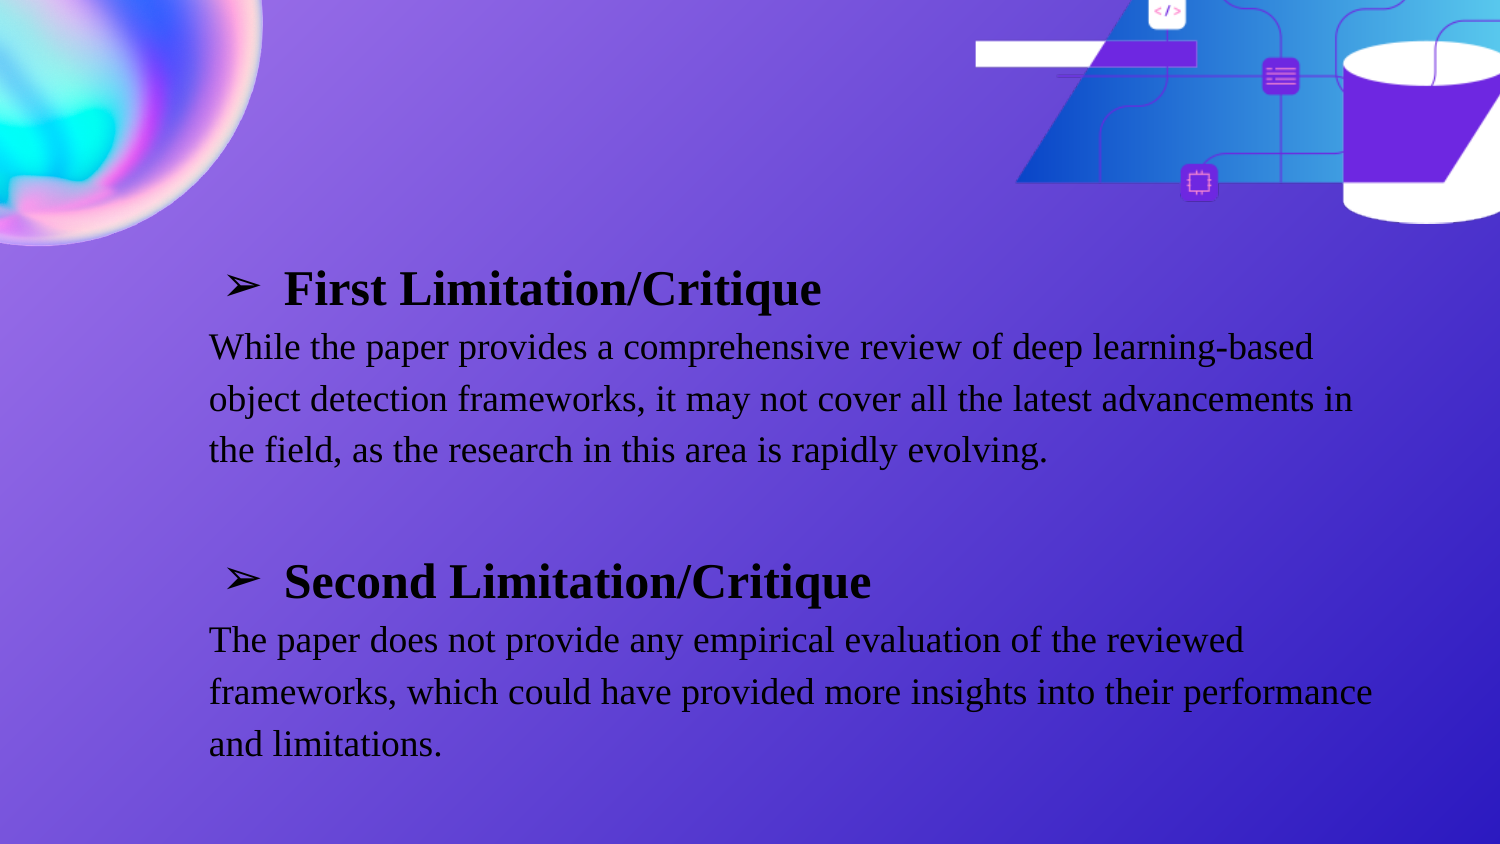

First Limitation/Critique
While the paper provides a comprehensive review of deep learning-based object detection frameworks, it may not cover all the latest advancements in the field, as the research in this area is rapidly evolving.

Second Limitation/Critique
The paper does not provide any empirical evaluation of the reviewed frameworks, which could have provided more insights into their performance and limitations.